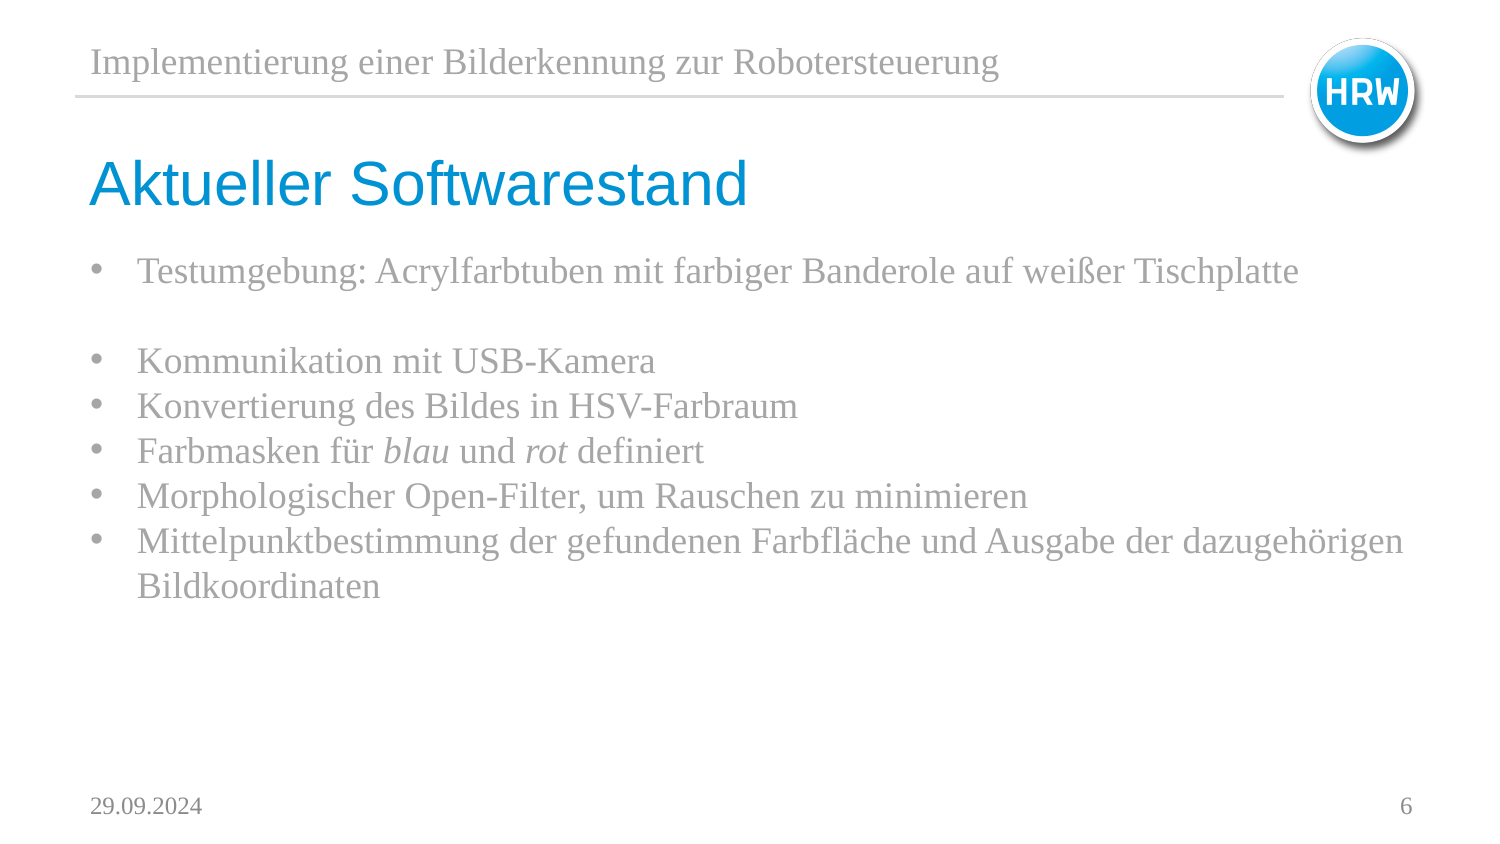

Implementierung einer Bilderkennung zur Robotersteuerung
# Aktueller Softwarestand
Testumgebung: Acrylfarbtuben mit farbiger Banderole auf weißer Tischplatte

Kommunikation mit USB-Kamera
Konvertierung des Bildes in HSV-Farbraum
Farbmasken für blau und rot definiert
Morphologischer Open-Filter, um Rauschen zu minimieren
Mittelpunktbestimmung der gefundenen Farbfläche und Ausgabe der dazugehörigen Bildkoordinaten

29.09.2024
6